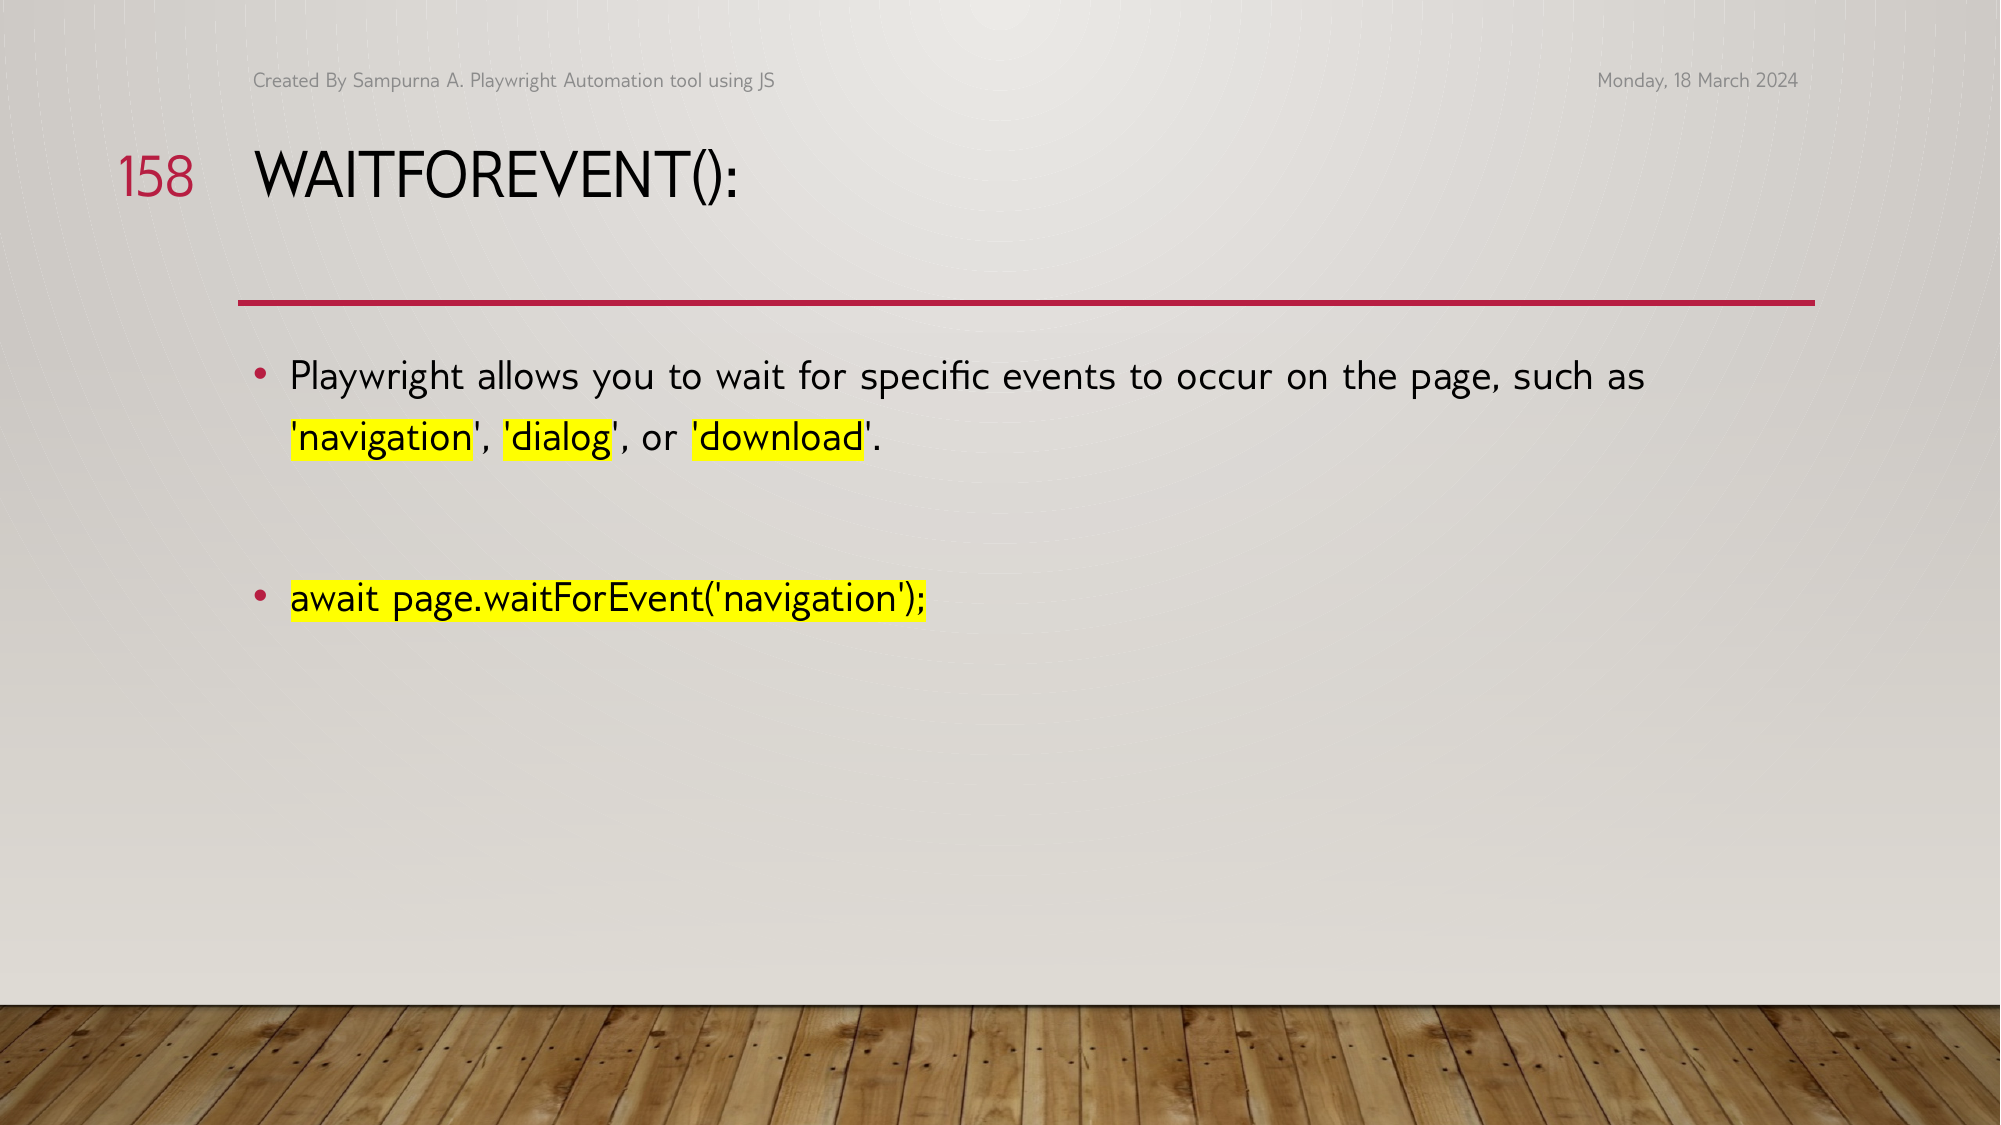

Created By Sampurna A. Playwright Automation tool using JS
Monday, 18 March 2024
158
# waitForEvent():
Playwright allows you to wait for specific events to occur on the page, such as 'navigation', 'dialog', or 'download'.

await page.waitForEvent('navigation');